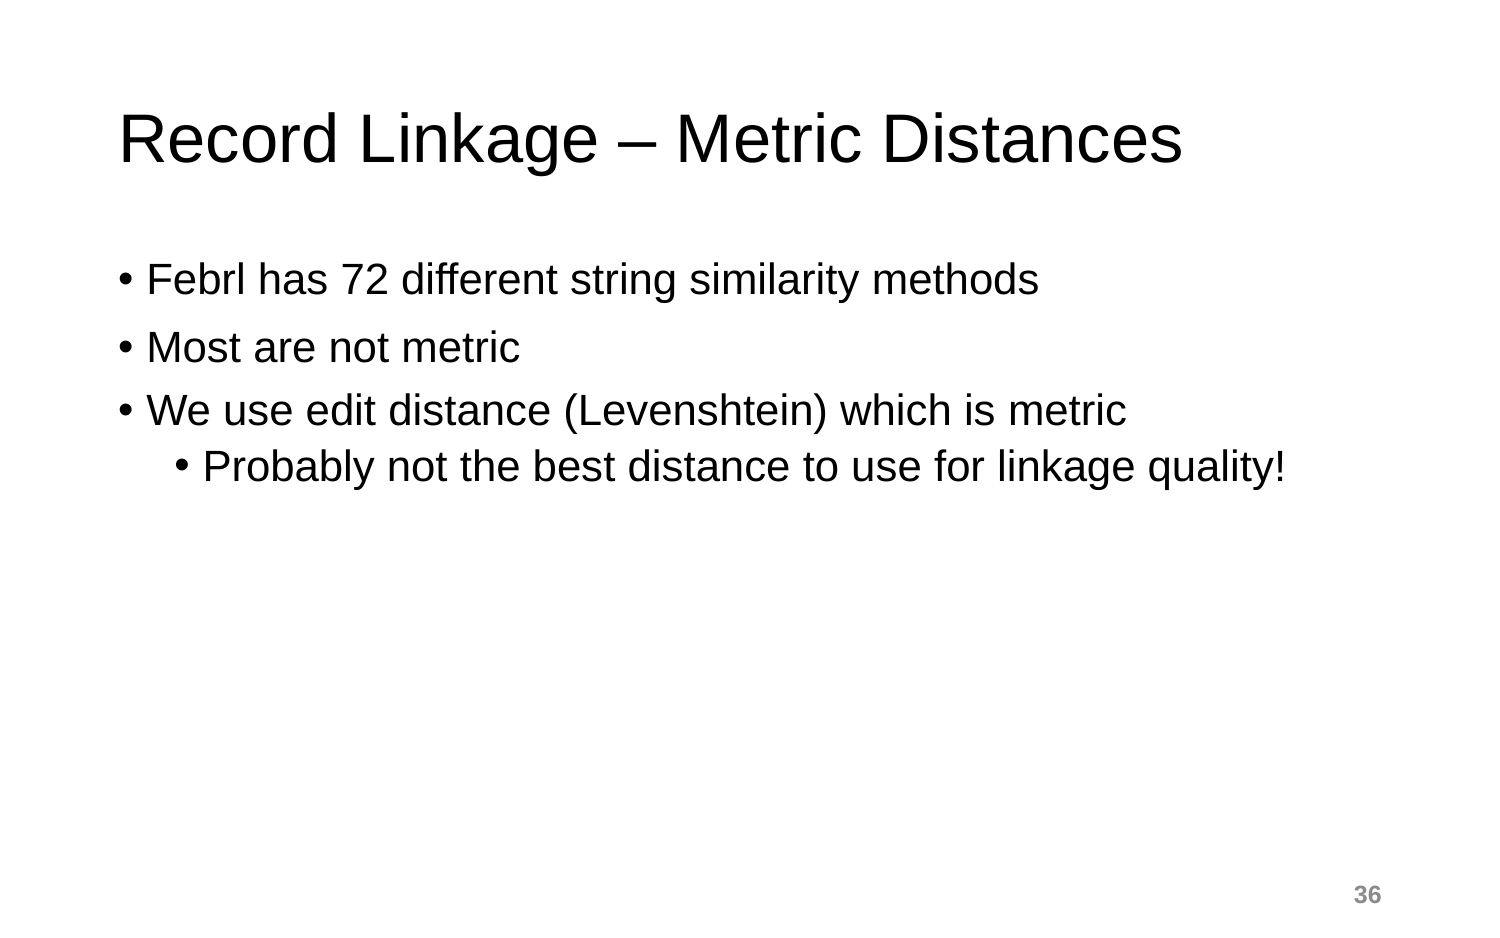

# Record Linkage – Metric Distances
Febrl has 72 different string similarity methods

Most are not metric
We use edit distance (Levenshtein) which is metric
Probably not the best distance to use for linkage quality!
36